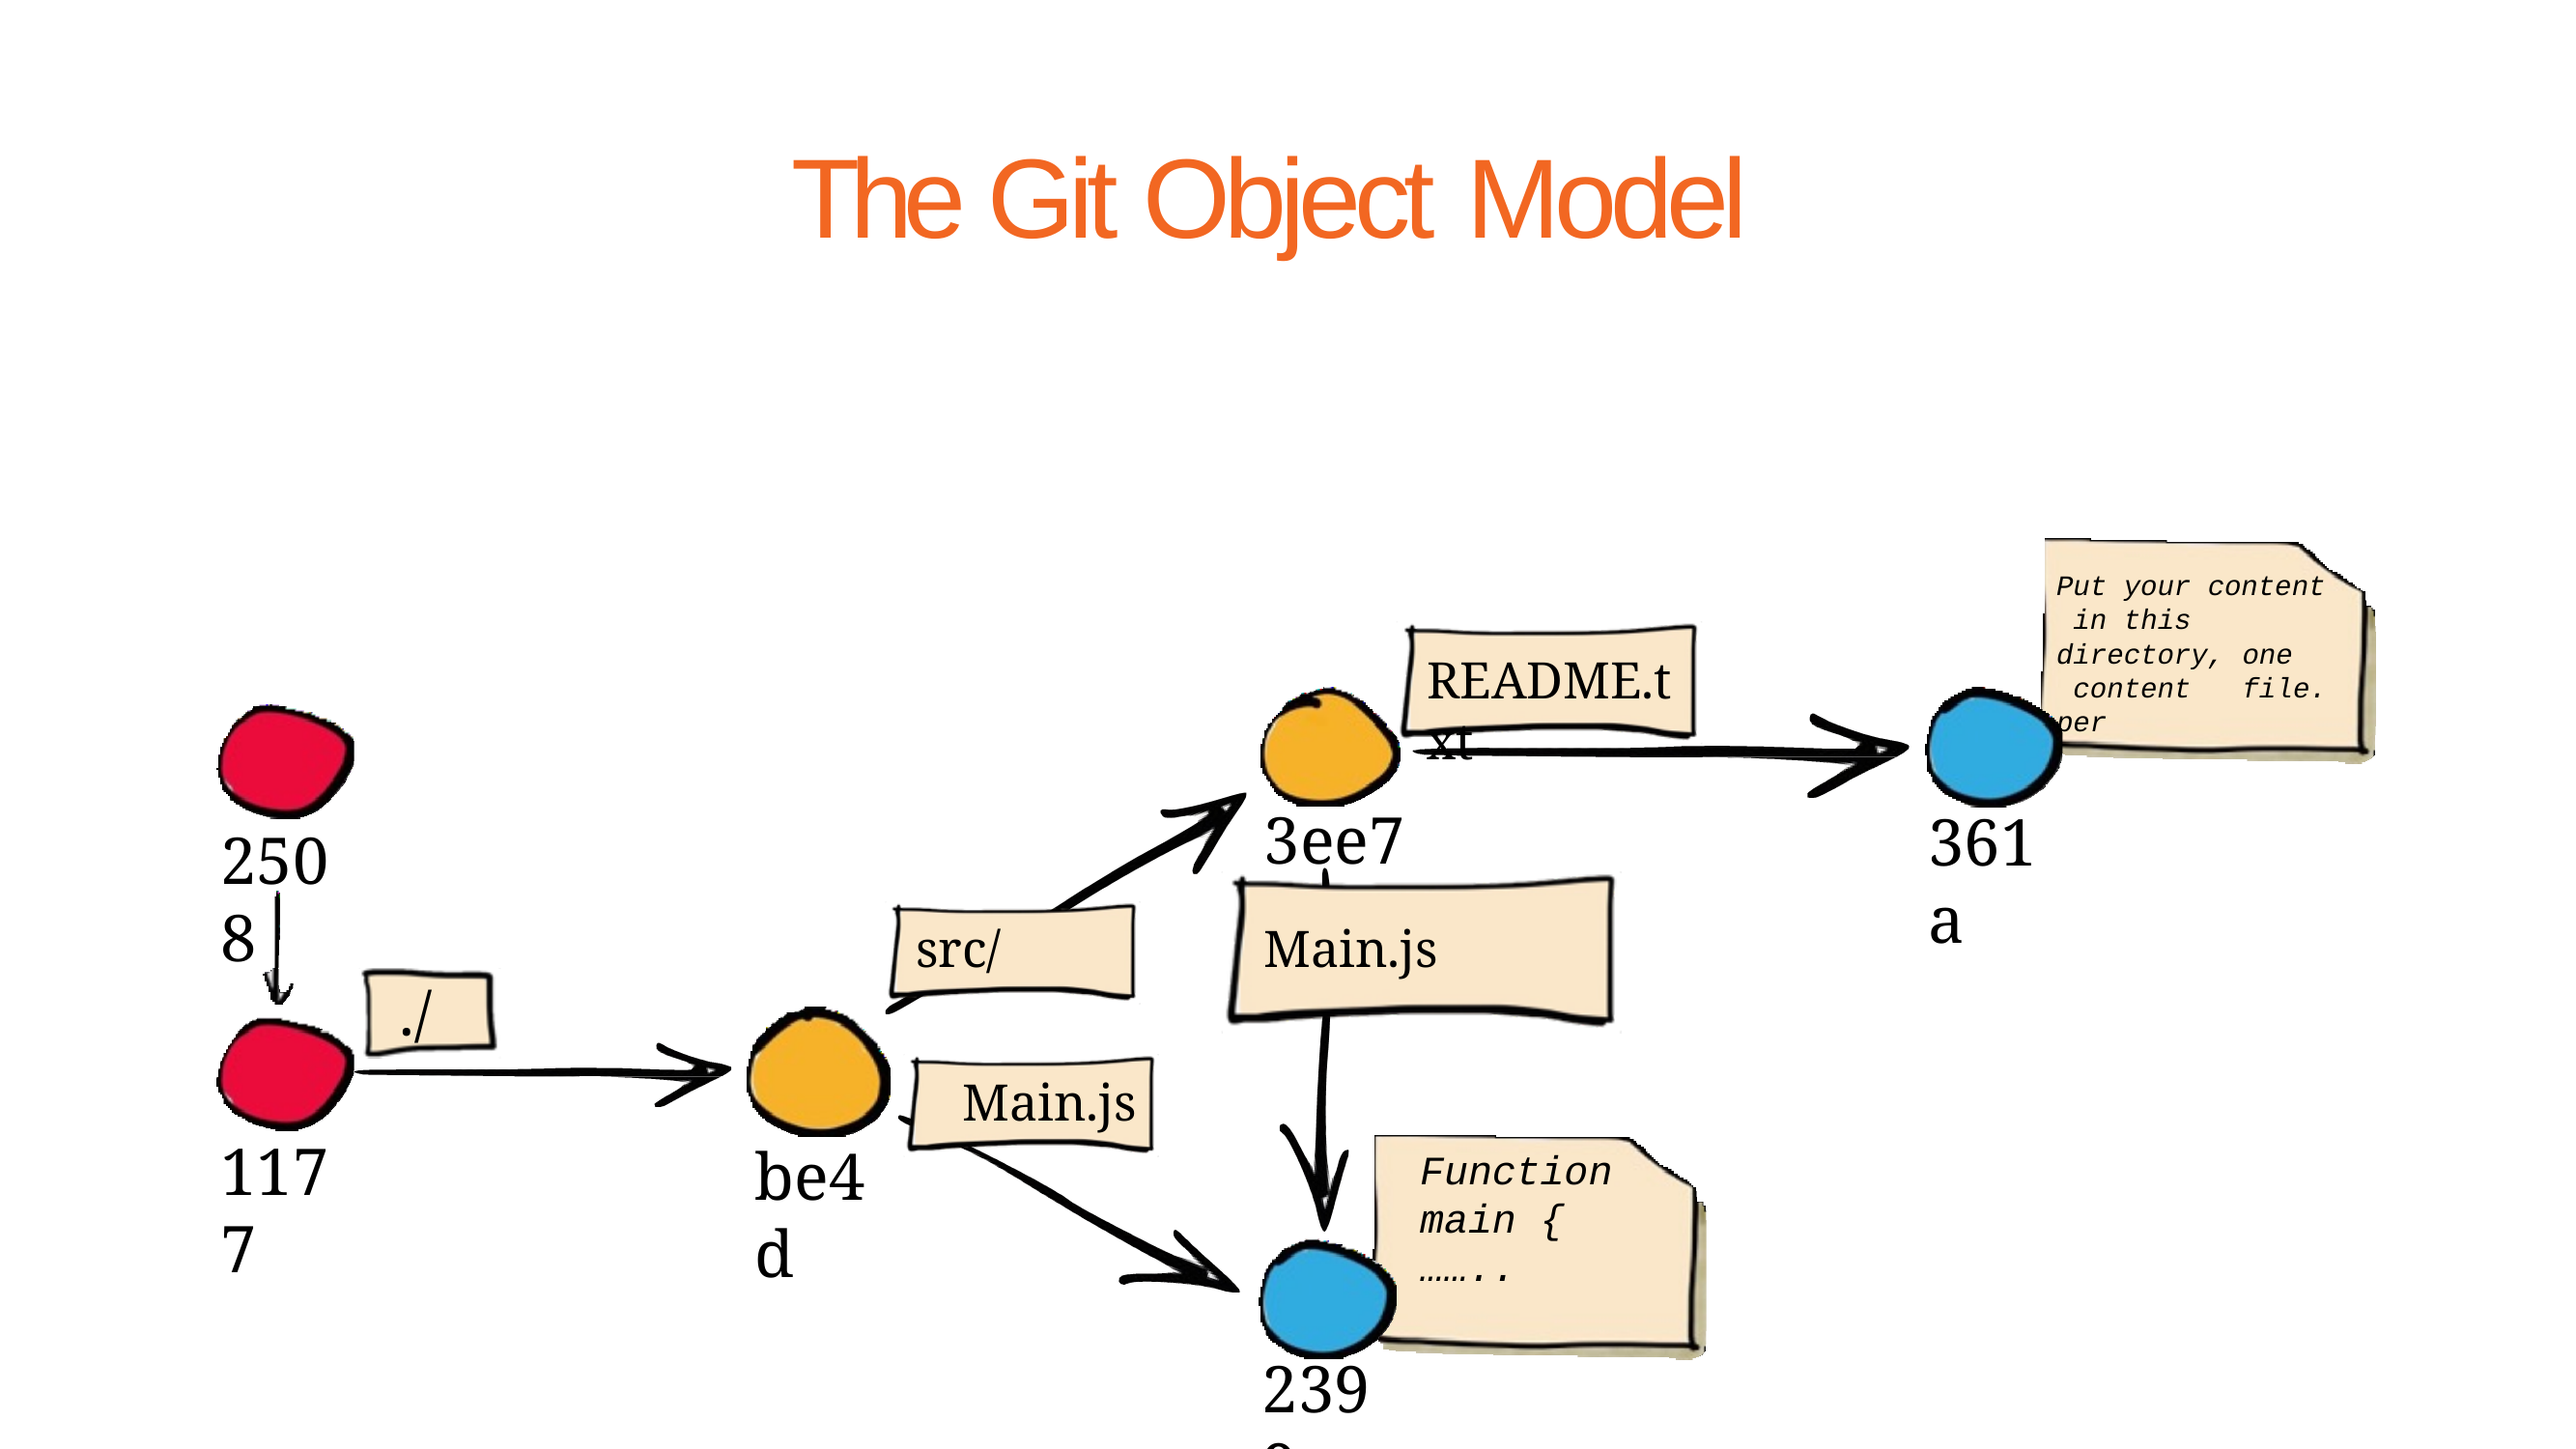

# The Git Object Model

Put your content  in this

directory,  content per
one  file.
README.txt

3ee7
Main.js
361a
2508

src/

./
Main.js

1177
be4d
Function main {
……..

2399